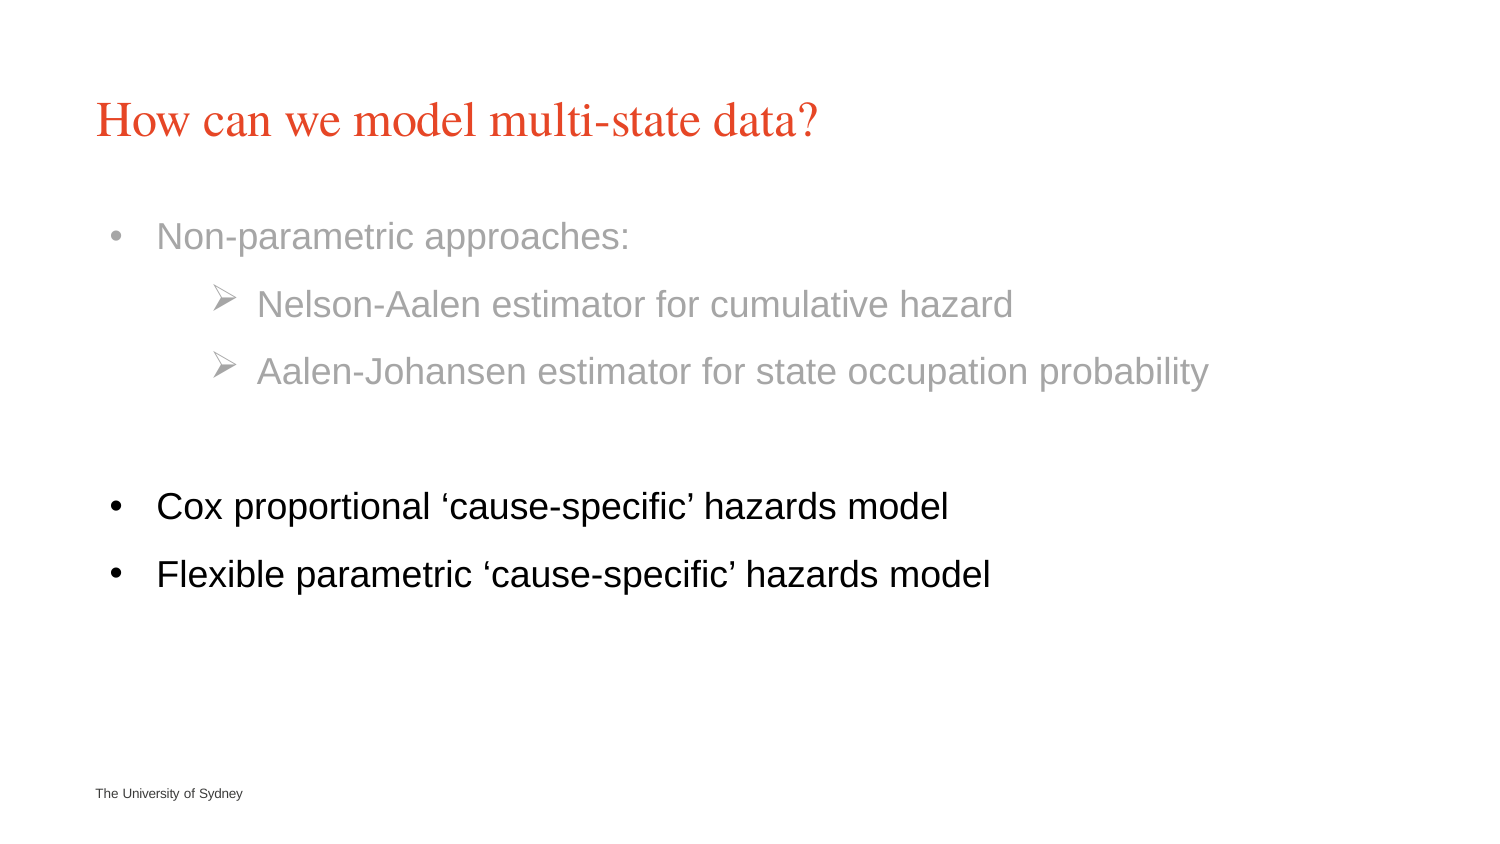

# How can we model multi-state data?
Non-parametric approaches:
Nelson-Aalen estimator for cumulative hazard
Aalen-Johansen estimator for state occupation probability

Cox proportional ‘cause-specific’ hazards model
Flexible parametric ‘cause-specific’ hazards model